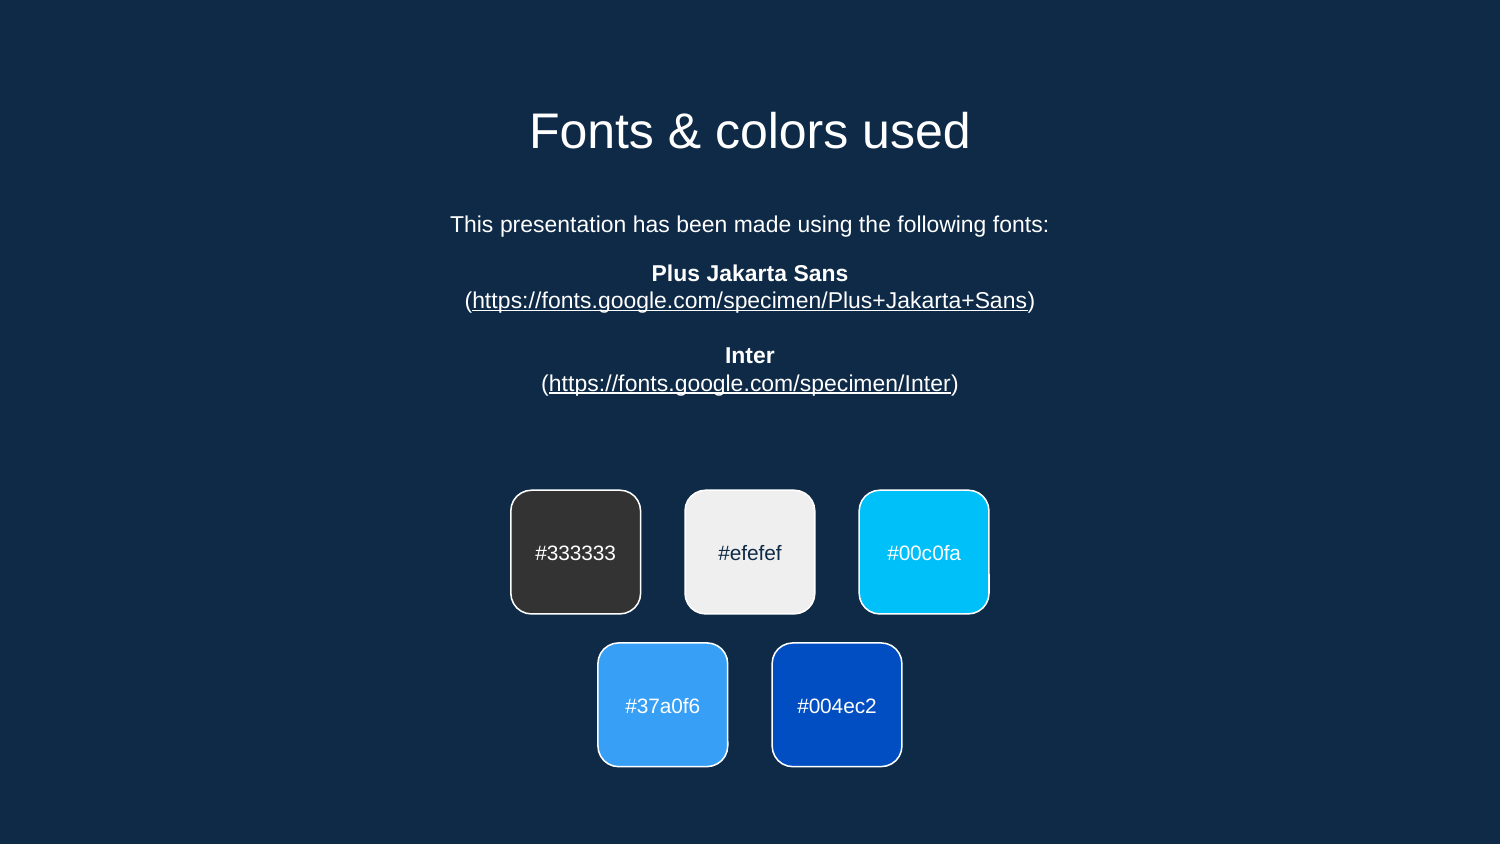

# Fonts & colors used
This presentation has been made using the following fonts:
Plus Jakarta Sans
(https://fonts.google.com/specimen/Plus+Jakarta+Sans)

Inter
(https://fonts.google.com/specimen/Inter)

#333333
#efefef
#00c0fa

#37a0f6
#004ec2